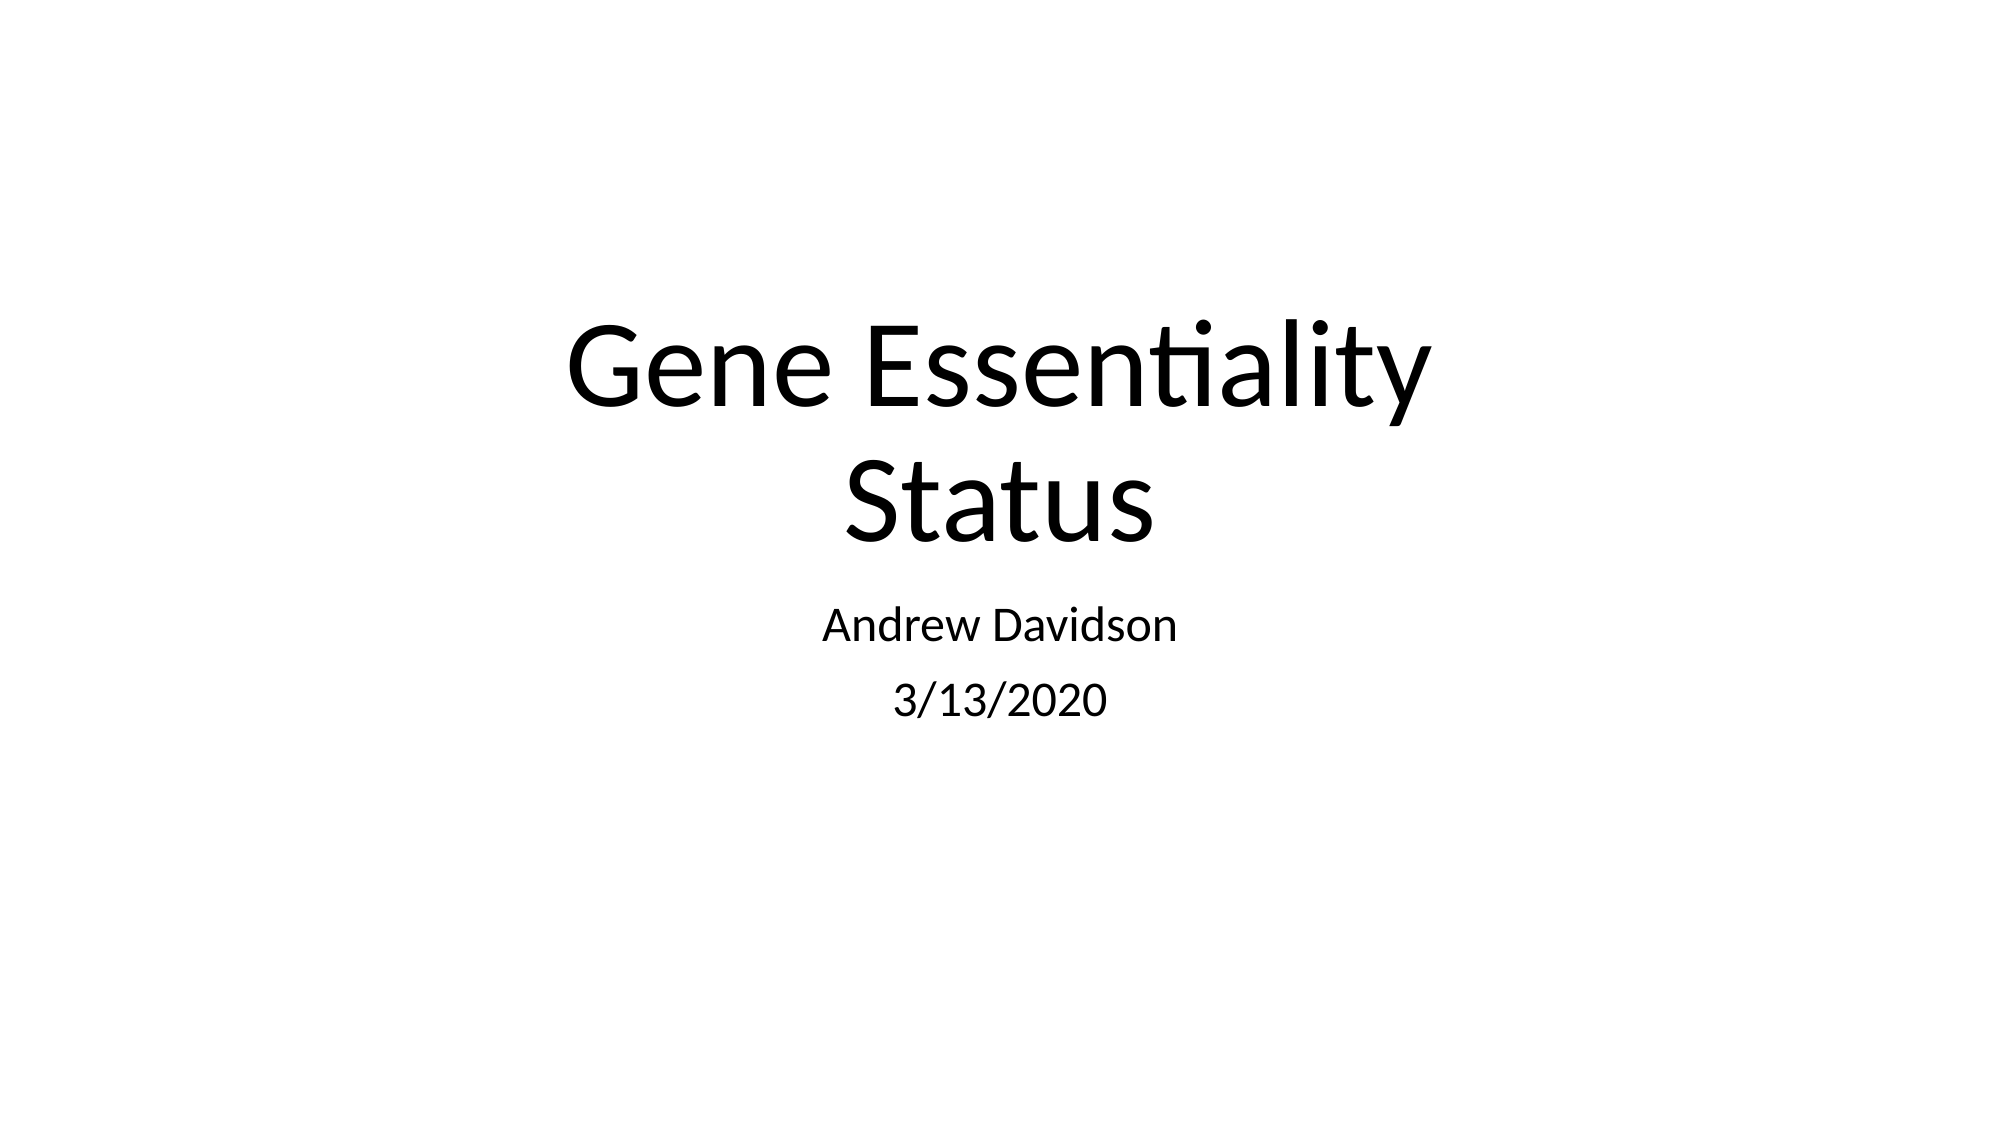

# Gene Essentiality Status
Andrew Davidson
3/13/2020